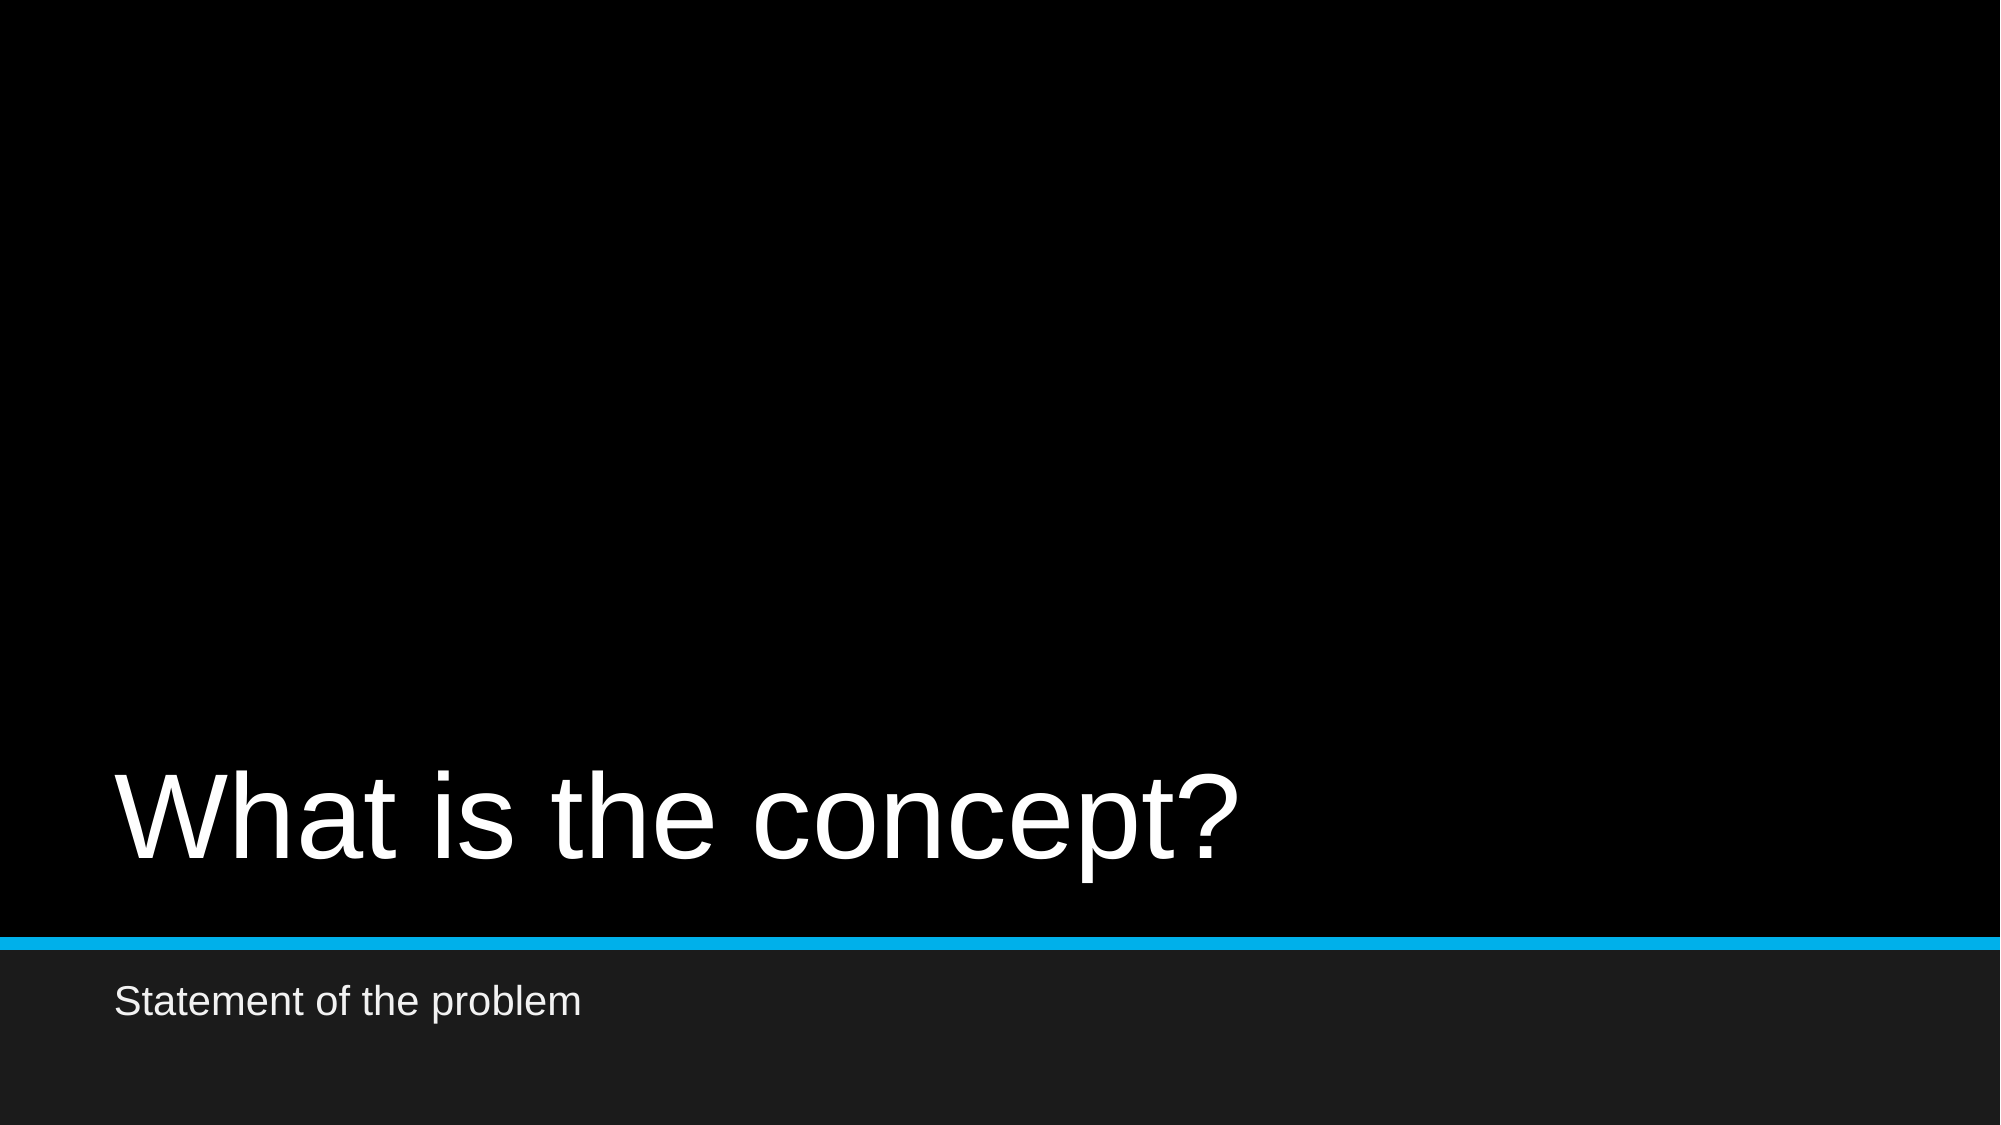

# What is the concept?
Statement of the problem